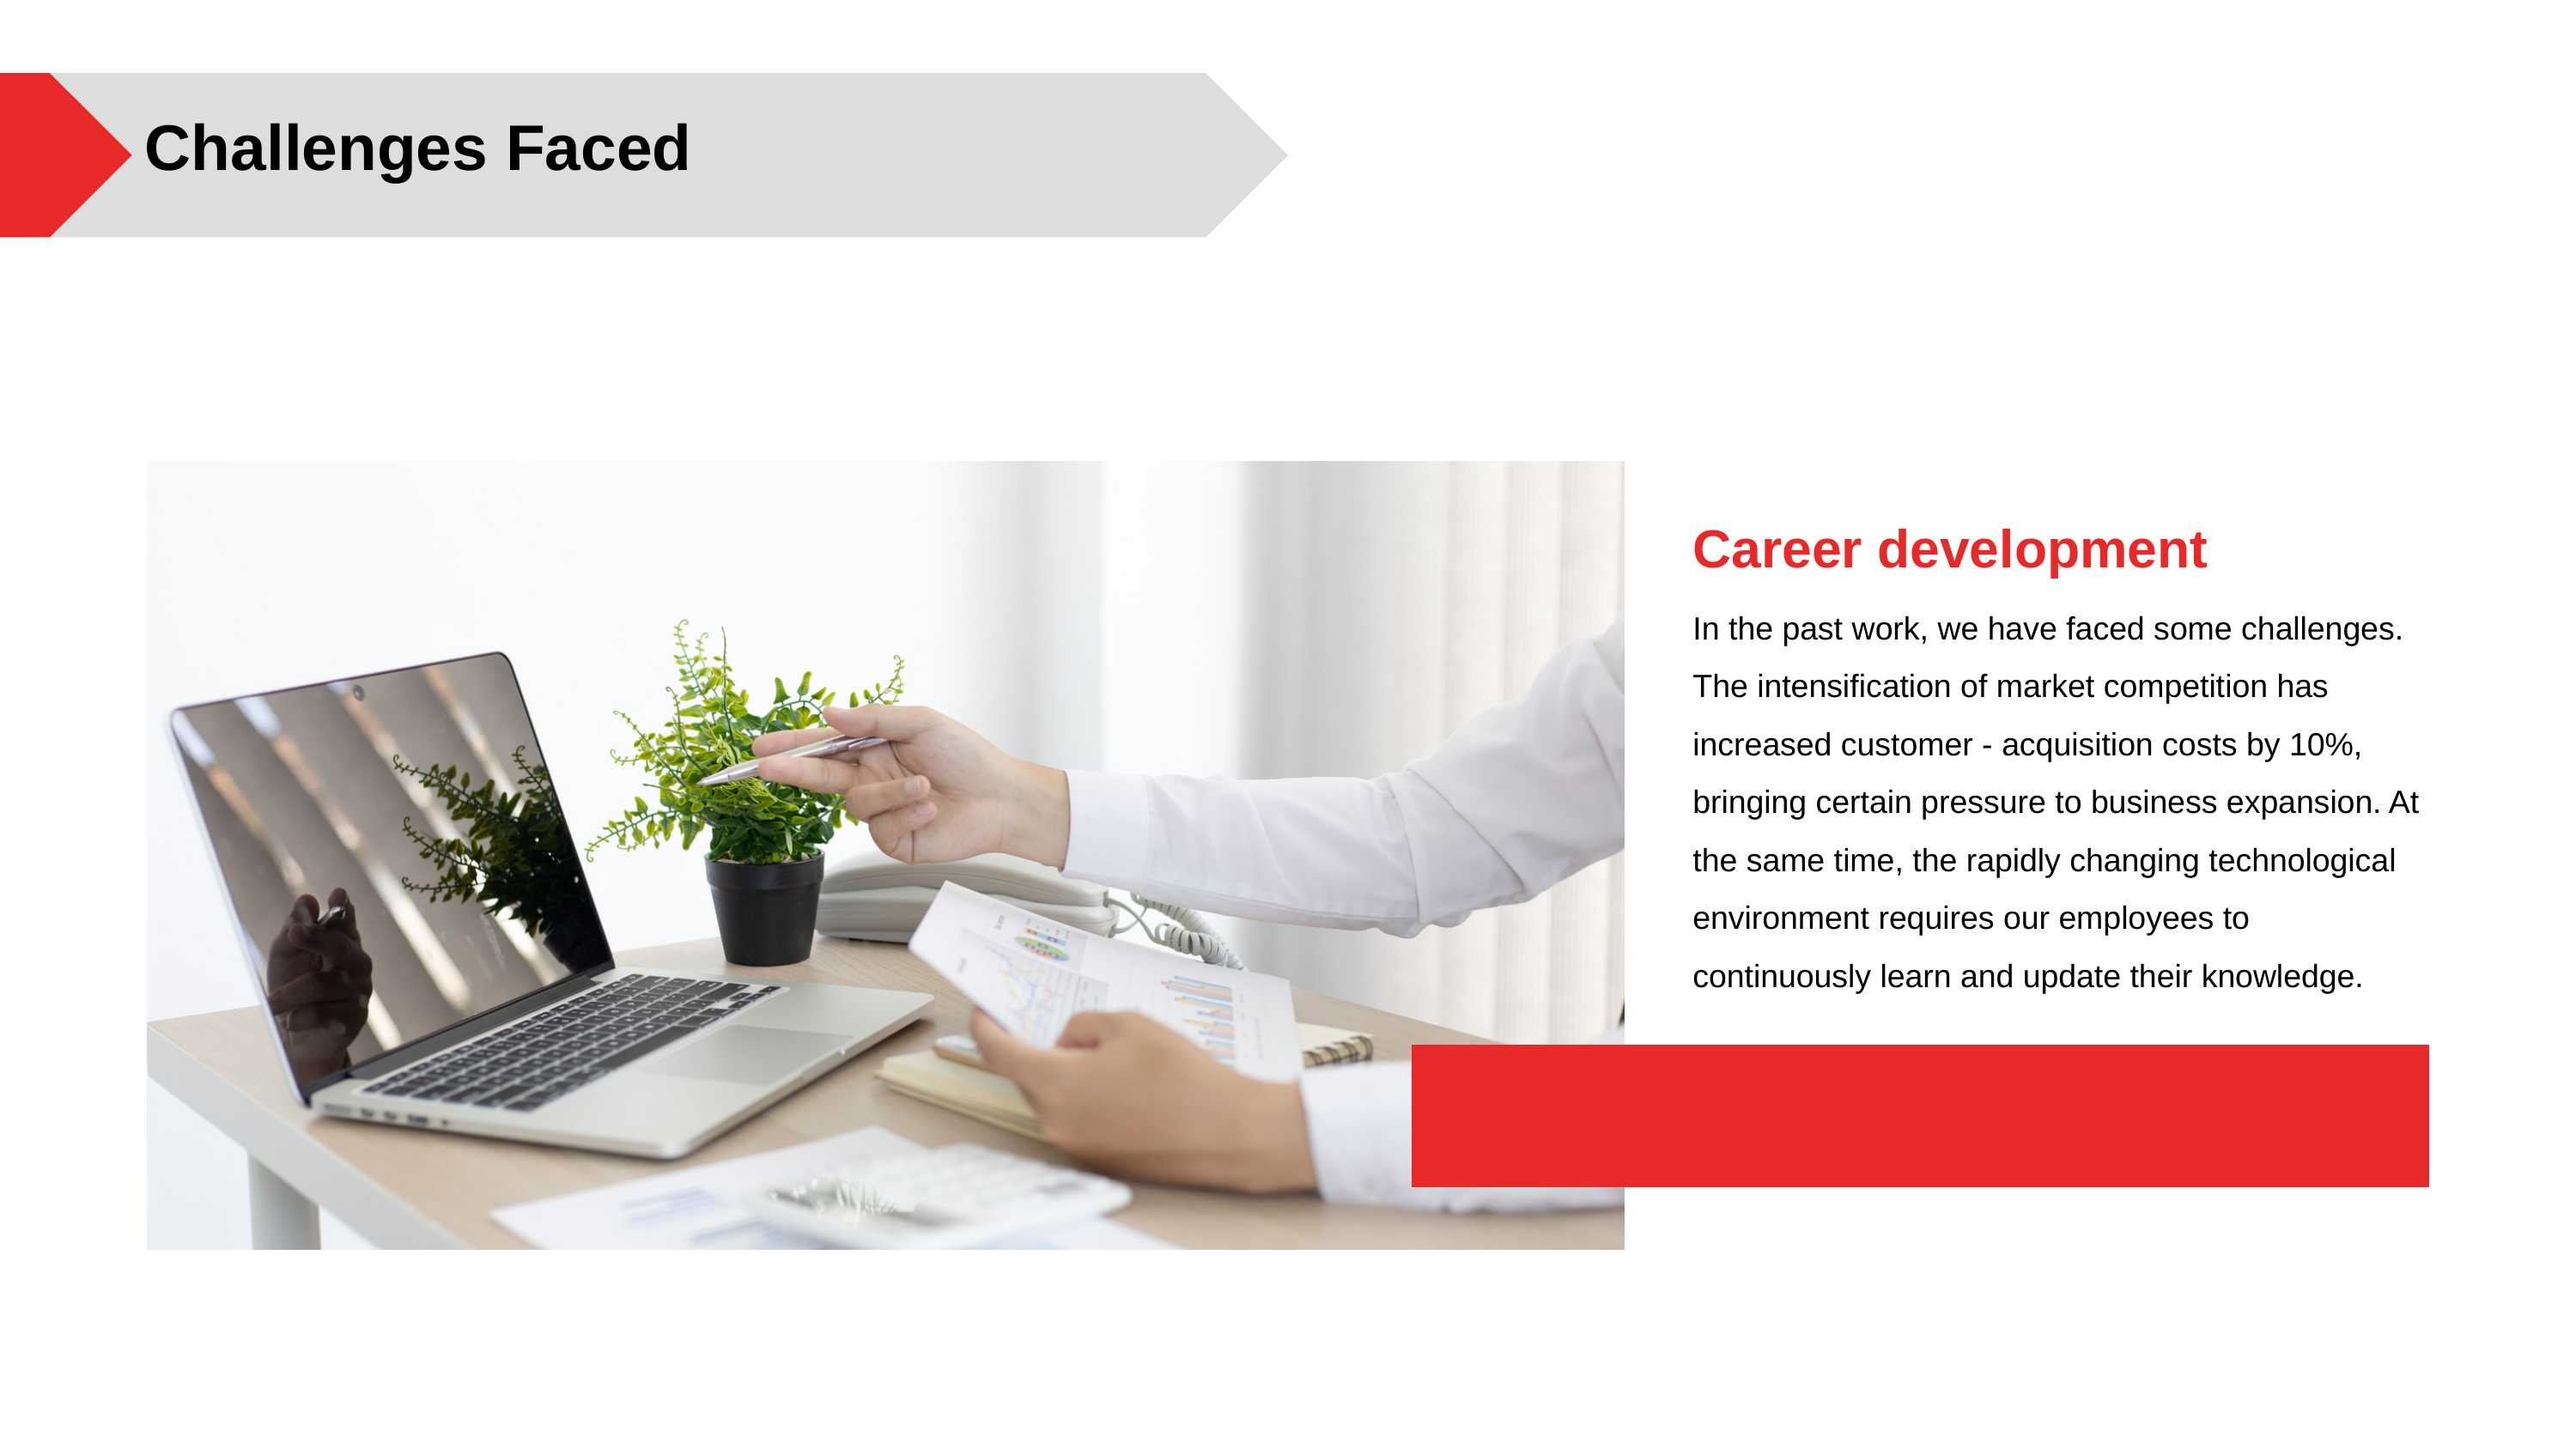

Challenges Faced

Career development
In the past work, we have faced some challenges. The intensification of market competition has increased customer - acquisition costs by 10%, bringing certain pressure to business expansion. At the same time, the rapidly changing technological environment requires our employees to continuously learn and update their knowledge.